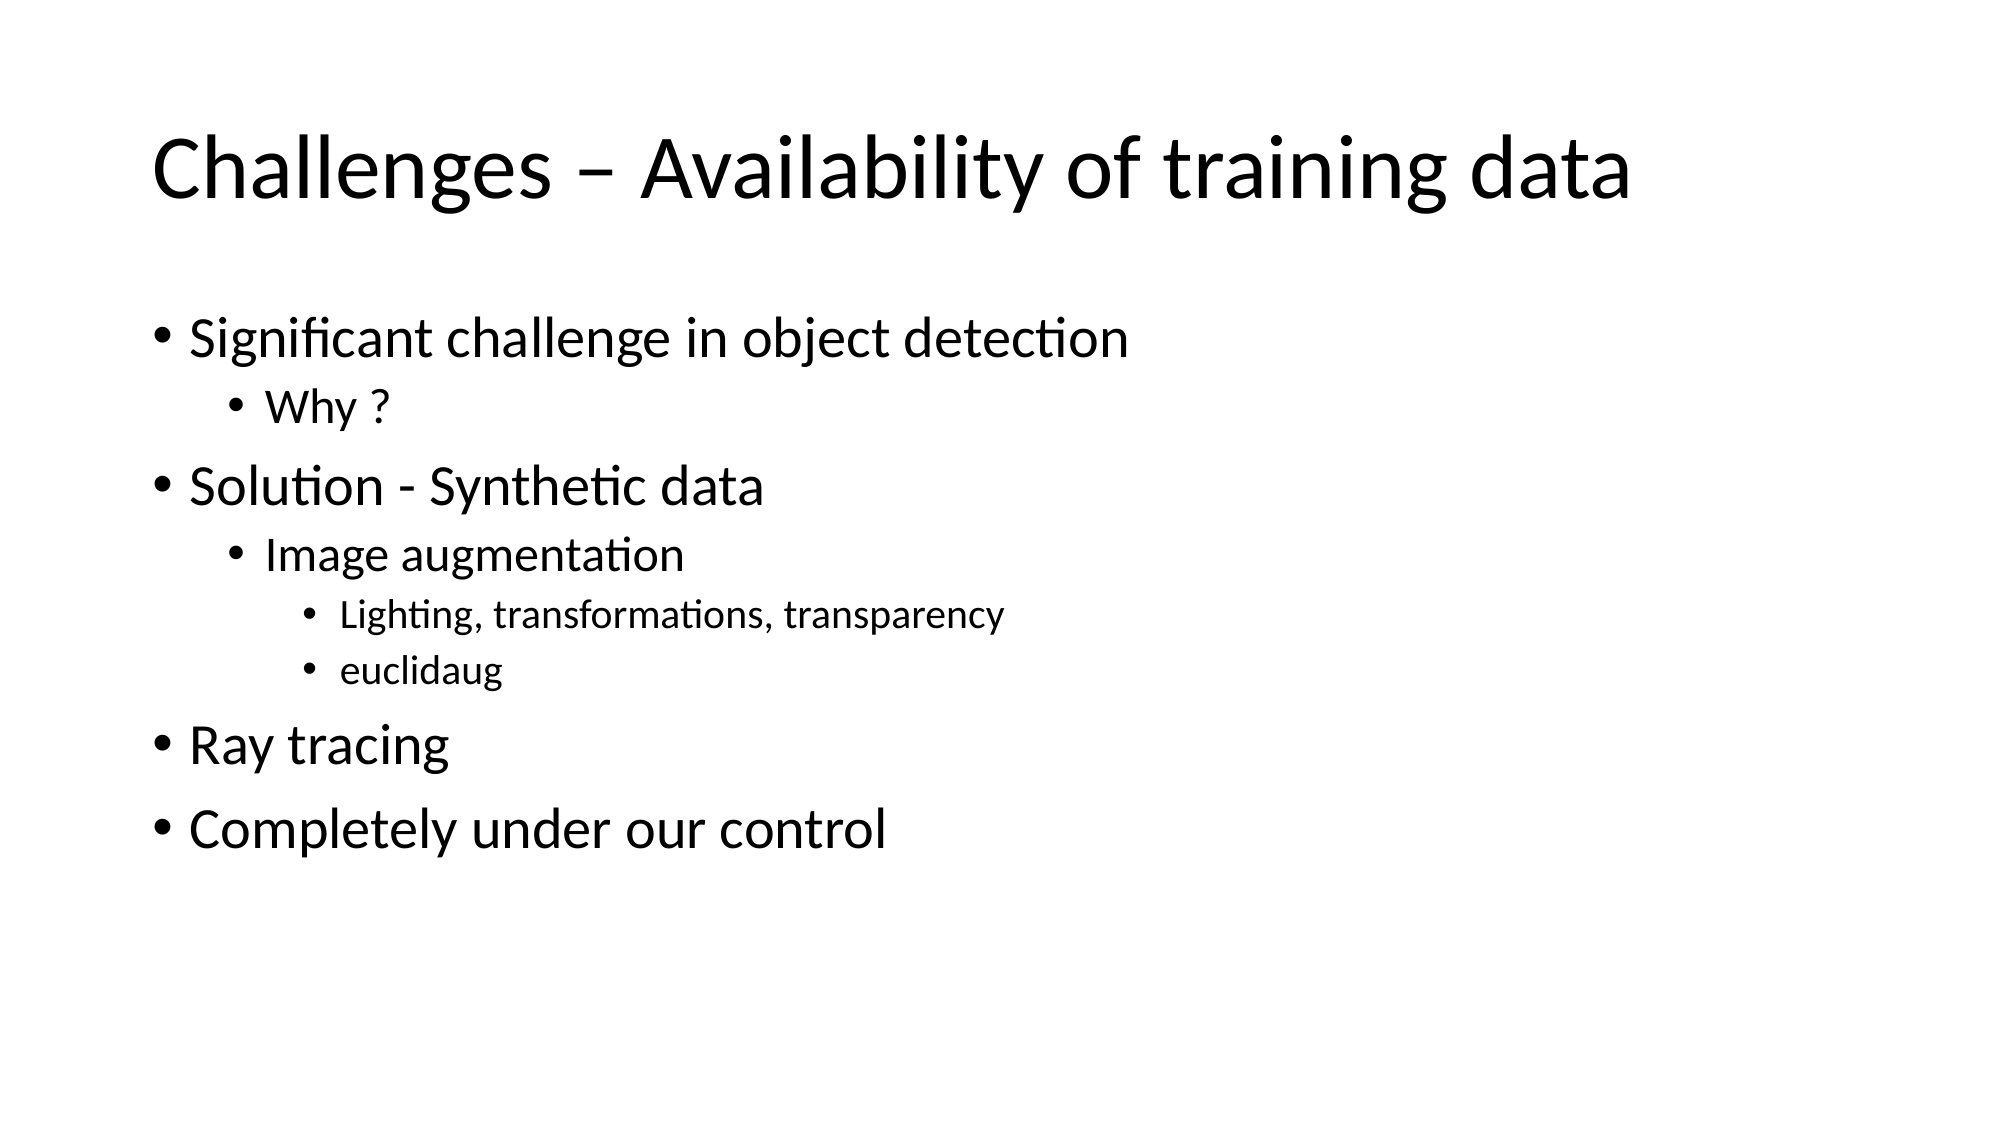

# Challenges – Availability of training data
Significant challenge in object detection
Why ?
Solution - Synthetic data
Image augmentation
Lighting, transformations, transparency
euclidaug
Ray tracing
Completely under our control